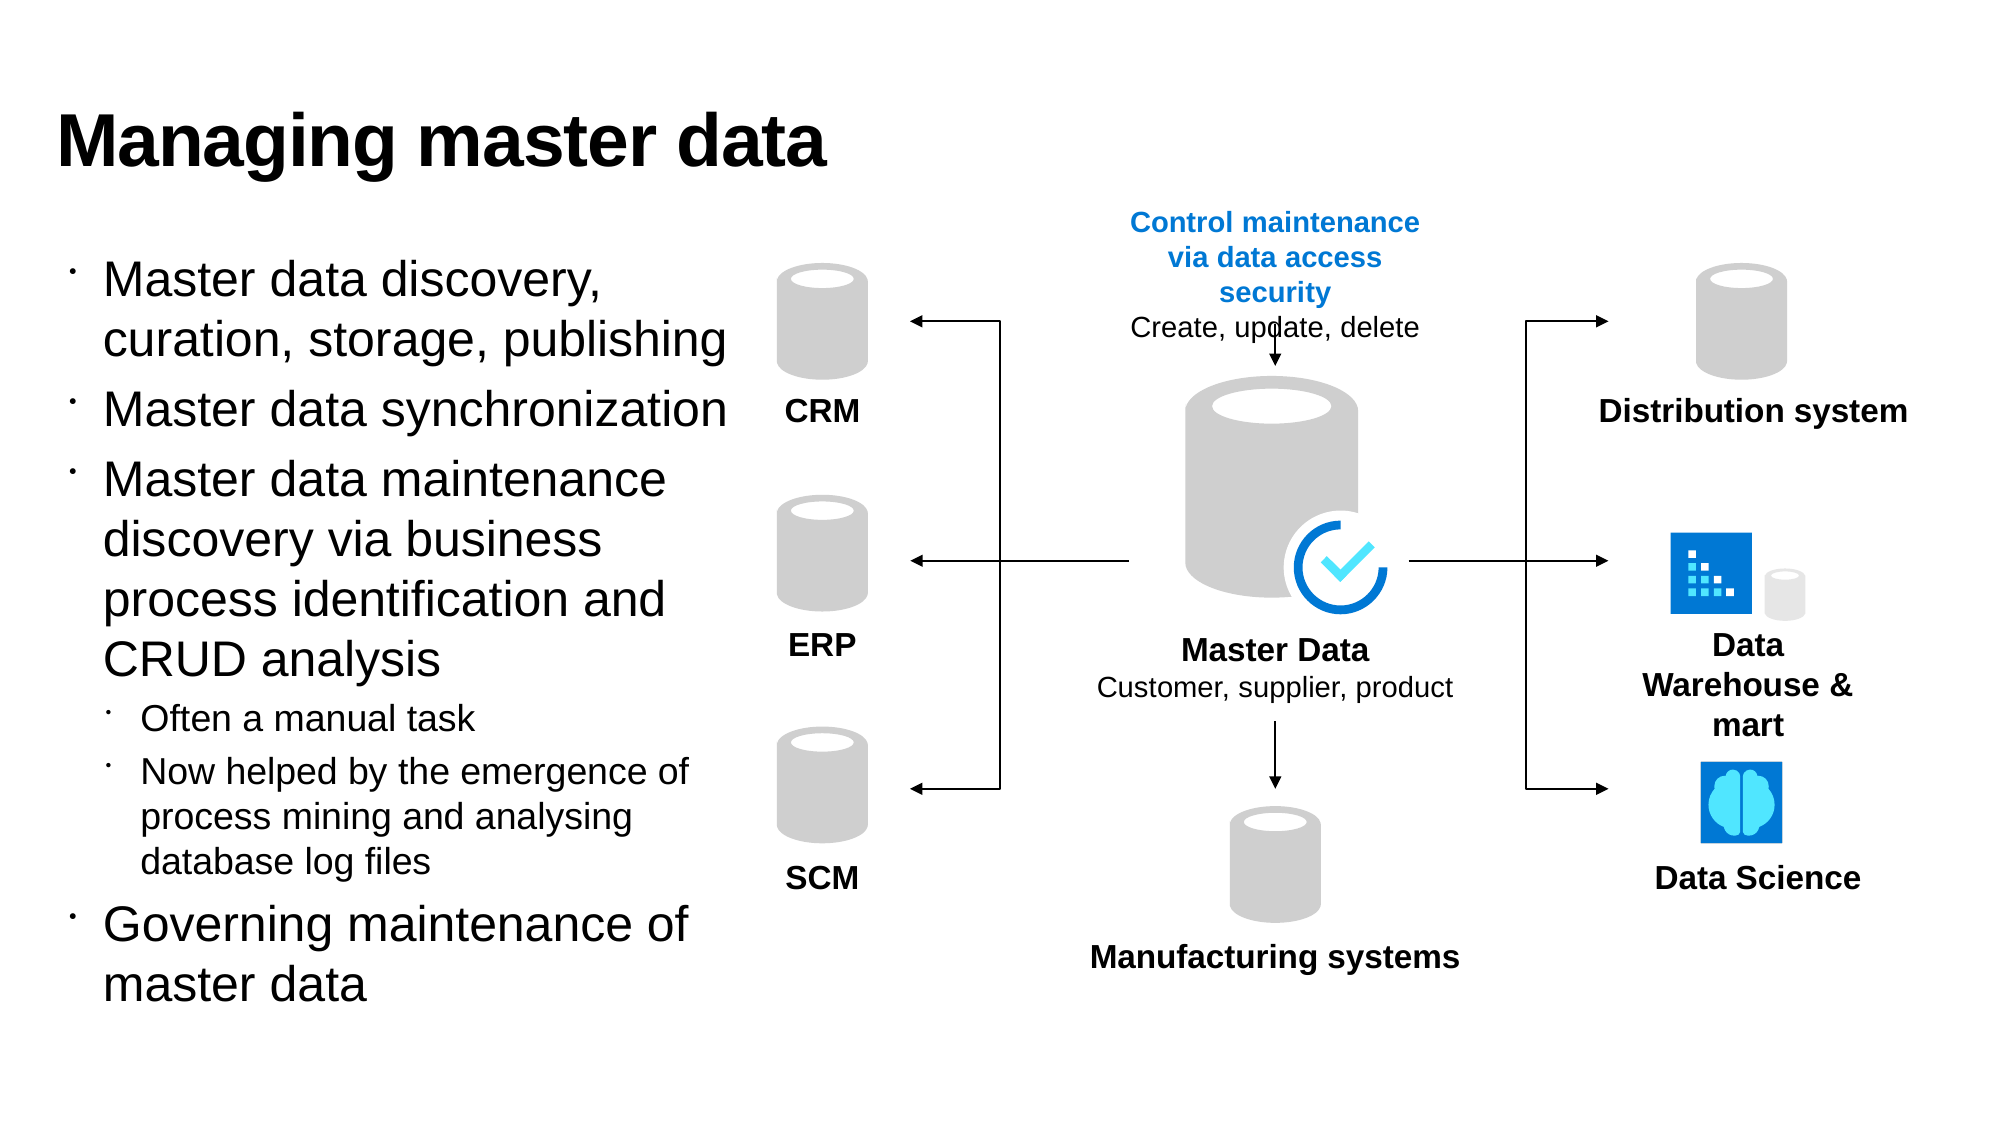

# Managing master data
Control maintenance via data access security
Create, update, delete
Master data discovery, curation, storage, publishing
Master data synchronization
Master data maintenance discovery via business process identification and CRUD analysis
Often a manual task
Now helped by the emergence of process mining and analysing database log files
Governing maintenance of master data

CRM
Distribution system

ERP
Data Warehouse & mart
Master Data
Customer, supplier, product

SCM
Data Science
Manufacturing systems